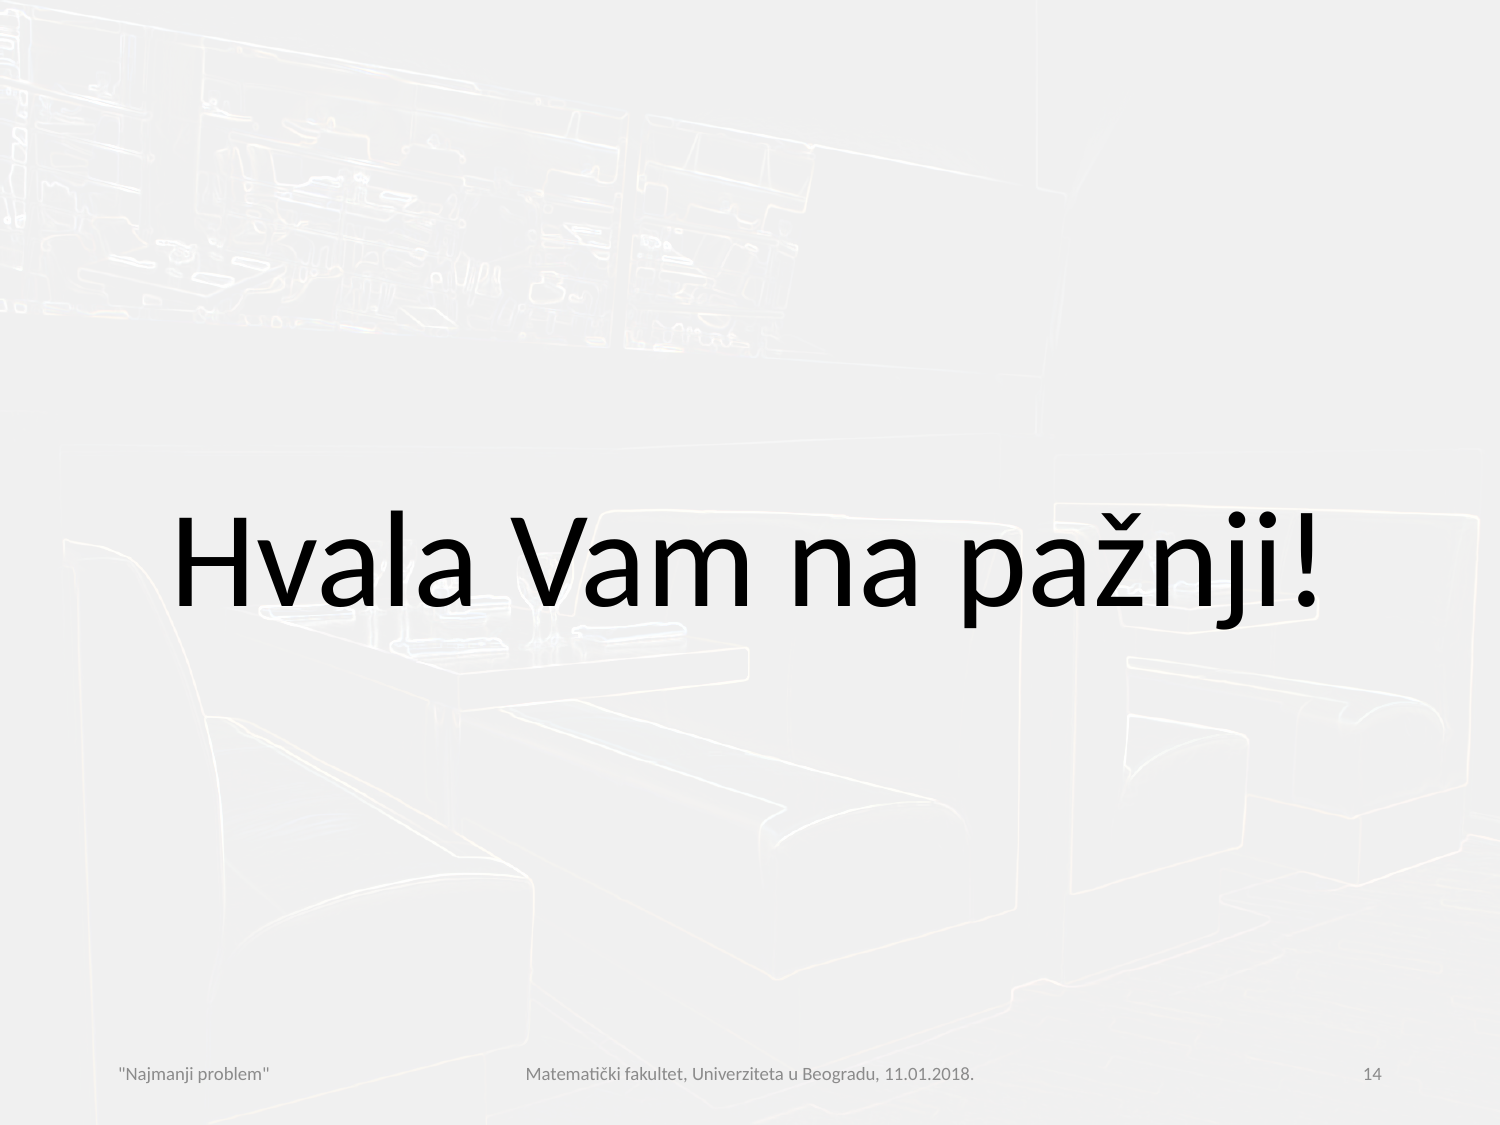

Hvala Vam na pažnji!
"Najmanji problem"
Matematički fakultet, Univerziteta u Beogradu, 11.01.2018.
14